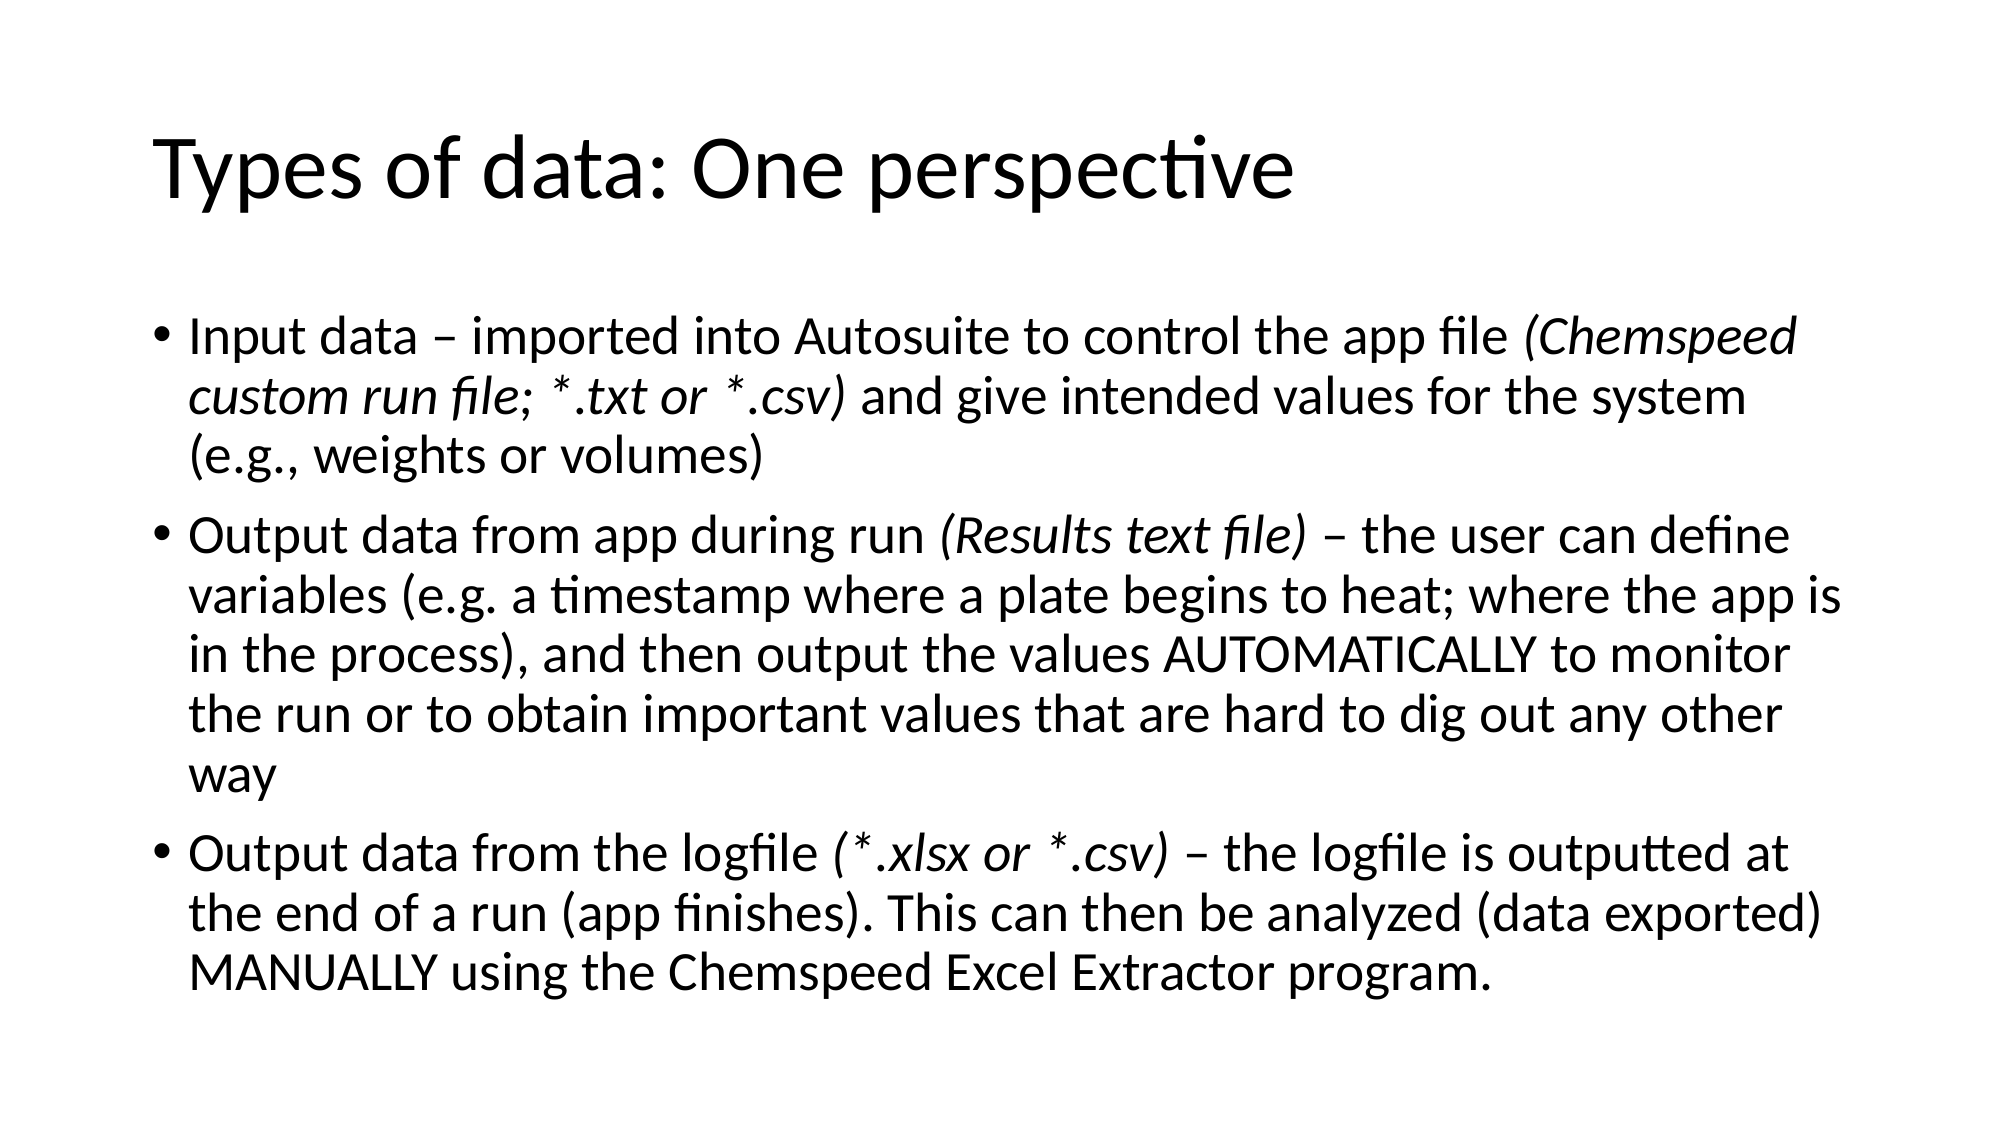

# Types of data: One perspective
Input data – imported into Autosuite to control the app file (Chemspeed custom run file; *.txt or *.csv) and give intended values for the system (e.g., weights or volumes)
Output data from app during run (Results text file) – the user can define variables (e.g. a timestamp where a plate begins to heat; where the app is in the process), and then output the values AUTOMATICALLY to monitor the run or to obtain important values that are hard to dig out any other way
Output data from the logfile (*.xlsx or *.csv) – the logfile is outputted at the end of a run (app finishes). This can then be analyzed (data exported) MANUALLY using the Chemspeed Excel Extractor program.